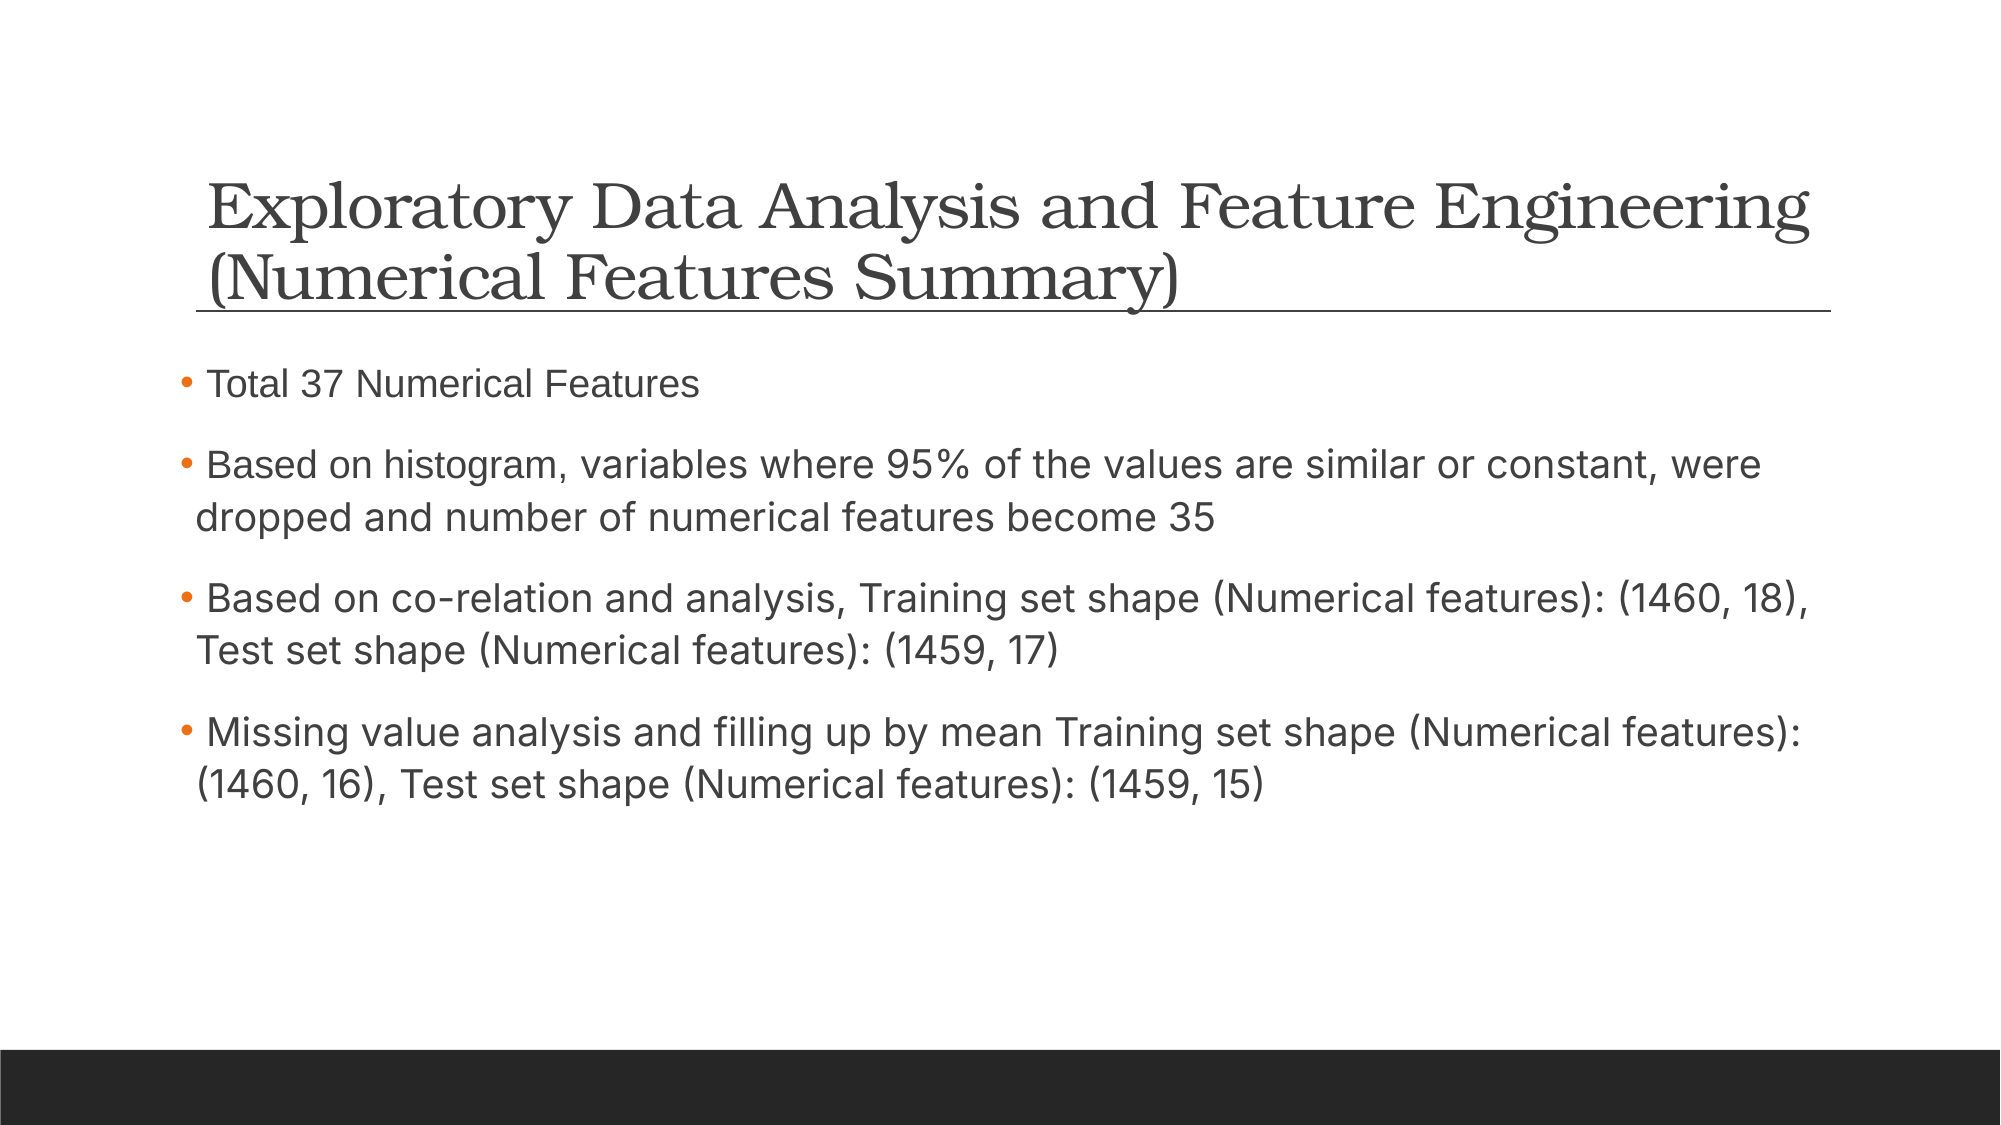

# Exploratory Data Analysis and Feature Engineering (Numerical Features Summary)
 Total 37 Numerical Features
 Based on histogram, variables where 95% of the values are similar or constant, were dropped and number of numerical features become 35
 Based on co-relation and analysis, Training set shape (Numerical features): (1460, 18), Test set shape (Numerical features): (1459, 17)
 Missing value analysis and filling up by mean Training set shape (Numerical features): (1460, 16), Test set shape (Numerical features): (1459, 15)